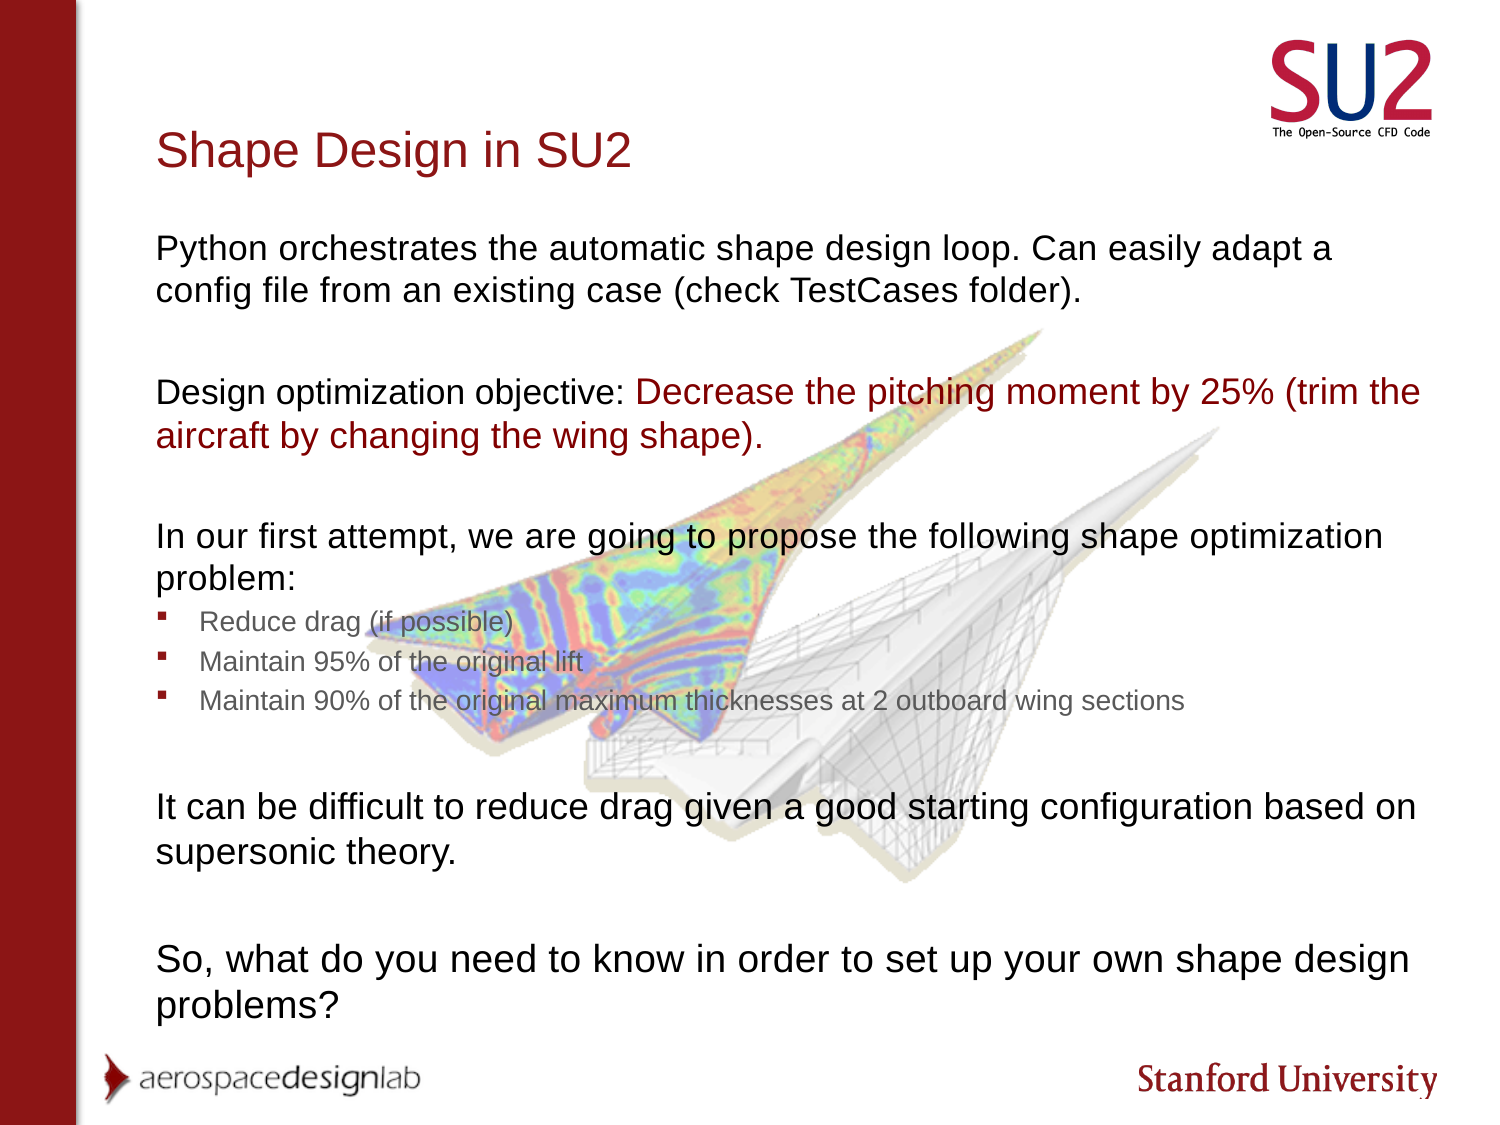

# Shape Design in SU2
Python orchestrates the automatic shape design loop. Can easily adapt a config file from an existing case (check TestCases folder).

Design optimization objective: Decrease the pitching moment by 25% (trim the aircraft by changing the wing shape).

In our first attempt, we are going to propose the following shape optimization problem:
Reduce drag (if possible)
Maintain 95% of the original lift
Maintain 90% of the original maximum thicknesses at 2 outboard wing sections

It can be difficult to reduce drag given a good starting configuration based on supersonic theory.

So, what do you need to know in order to set up your own shape design problems?